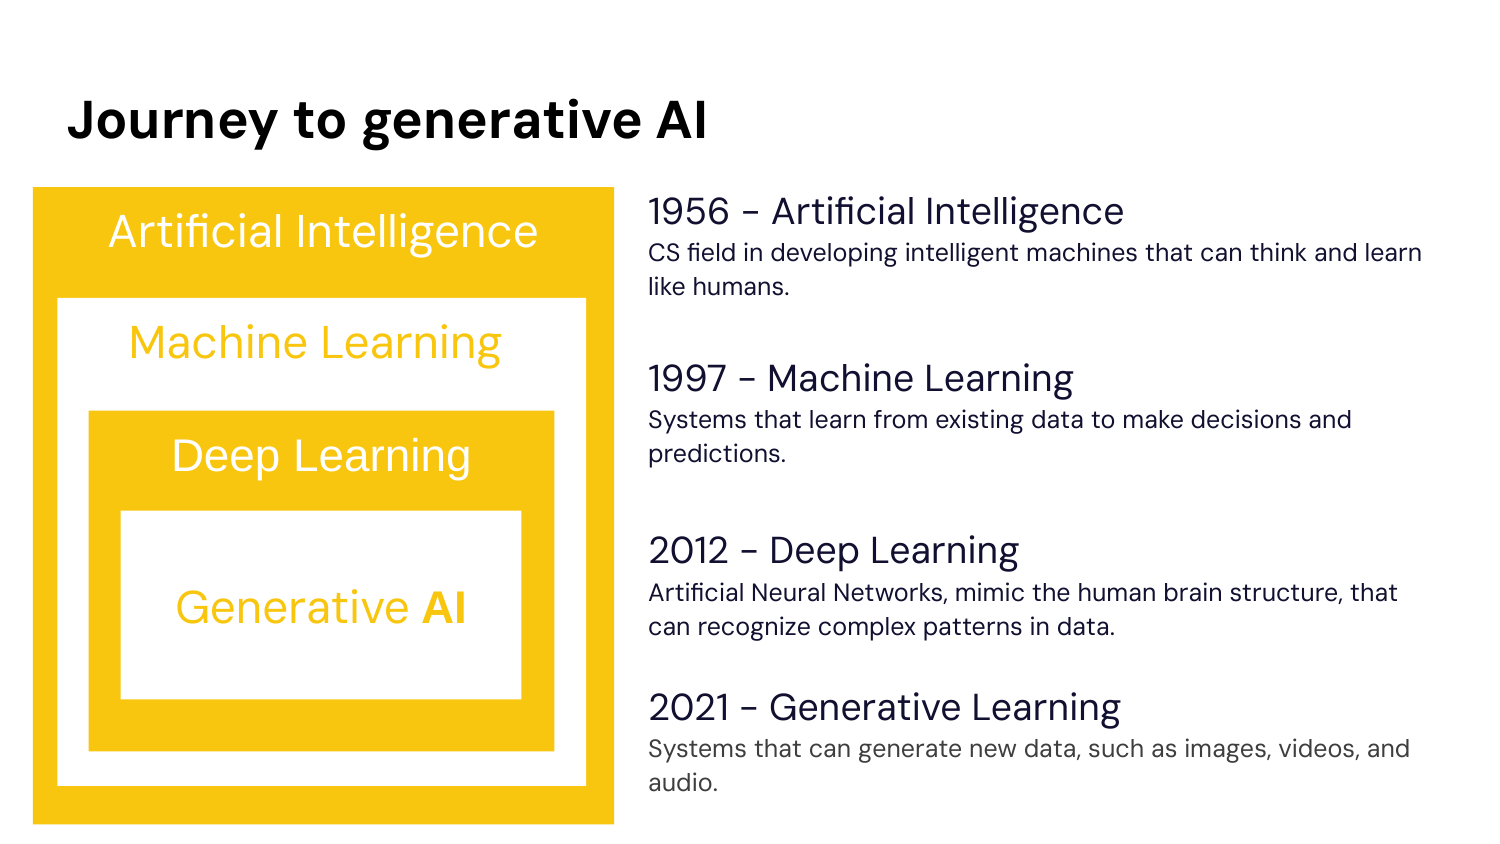

# Journey to generative AI
1956 - Artificial Intelligence
CS field in developing intelligent machines that can think and learn like humans.
Artificial Intelligence
Machine Learning
1997 - Machine Learning
Systems that learn from existing data to make decisions and predictions.
Deep Learning
2012 - Deep Learning
Artificial Neural Networks, mimic the human brain structure, that can recognize complex patterns in data.
Generative AI
2021 - Generative Learning
Systems that can generate new data, such as images, videos, and audio.